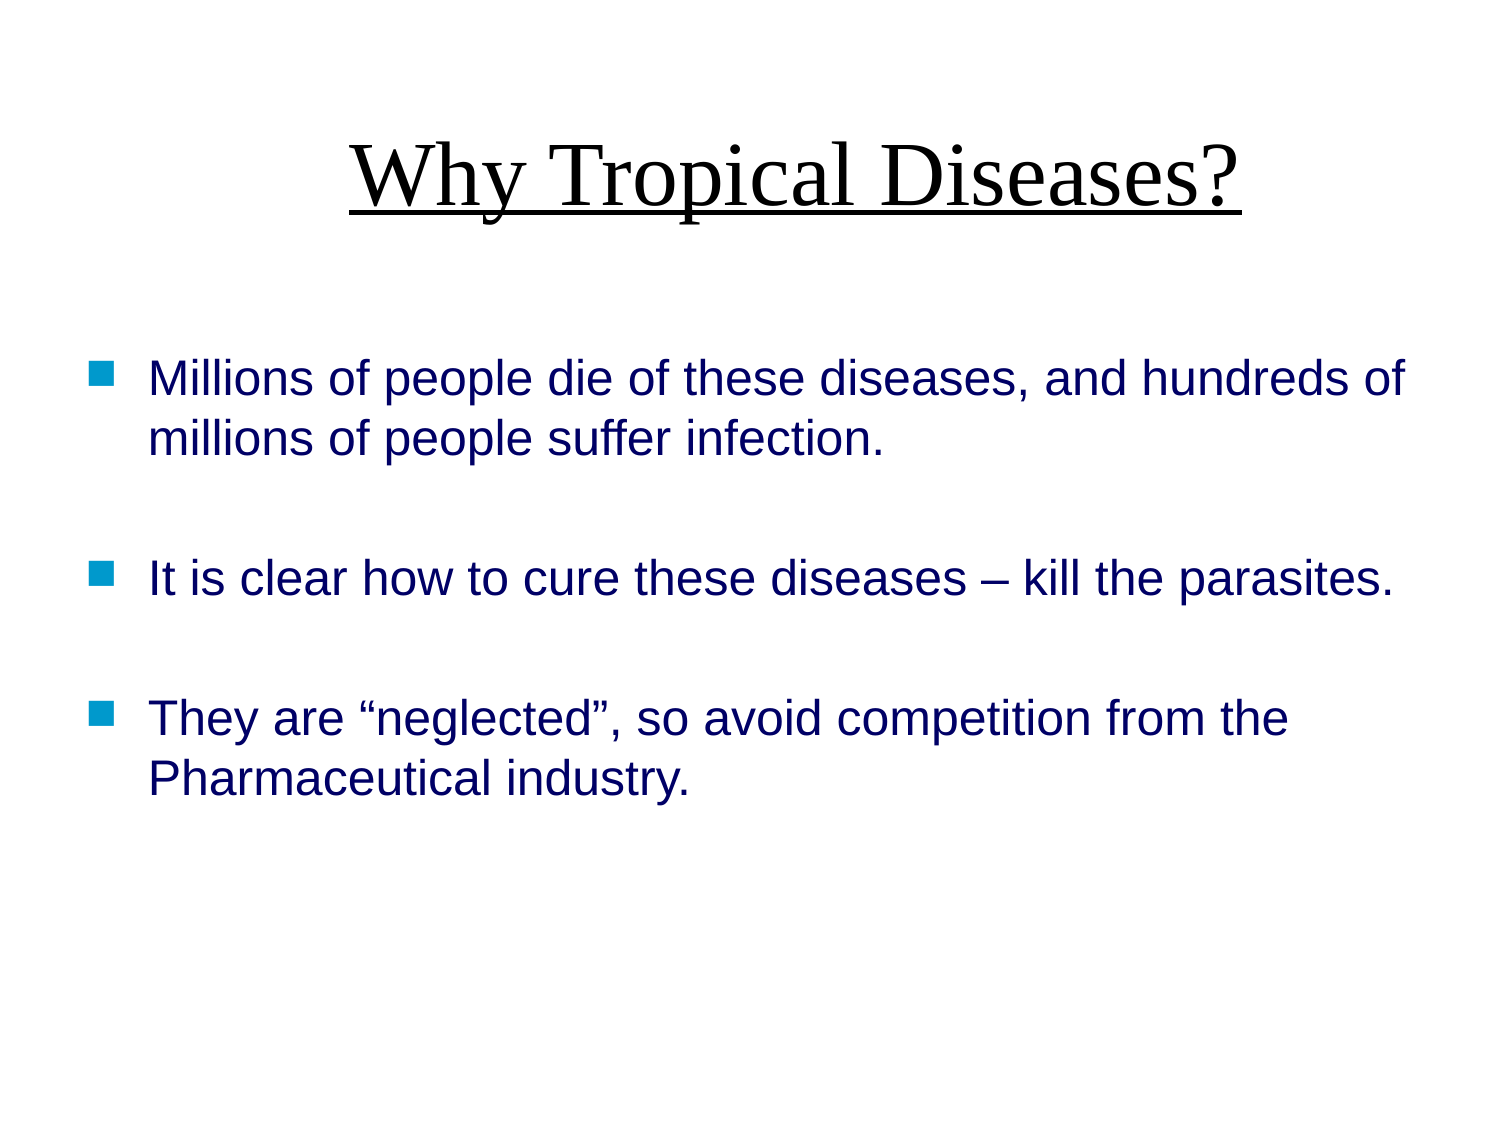

# Why Tropical Diseases?
Millions of people die of these diseases, and hundreds of millions of people suffer infection.

It is clear how to cure these diseases – kill the parasites.

They are “neglected”, so avoid competition from the Pharmaceutical industry.